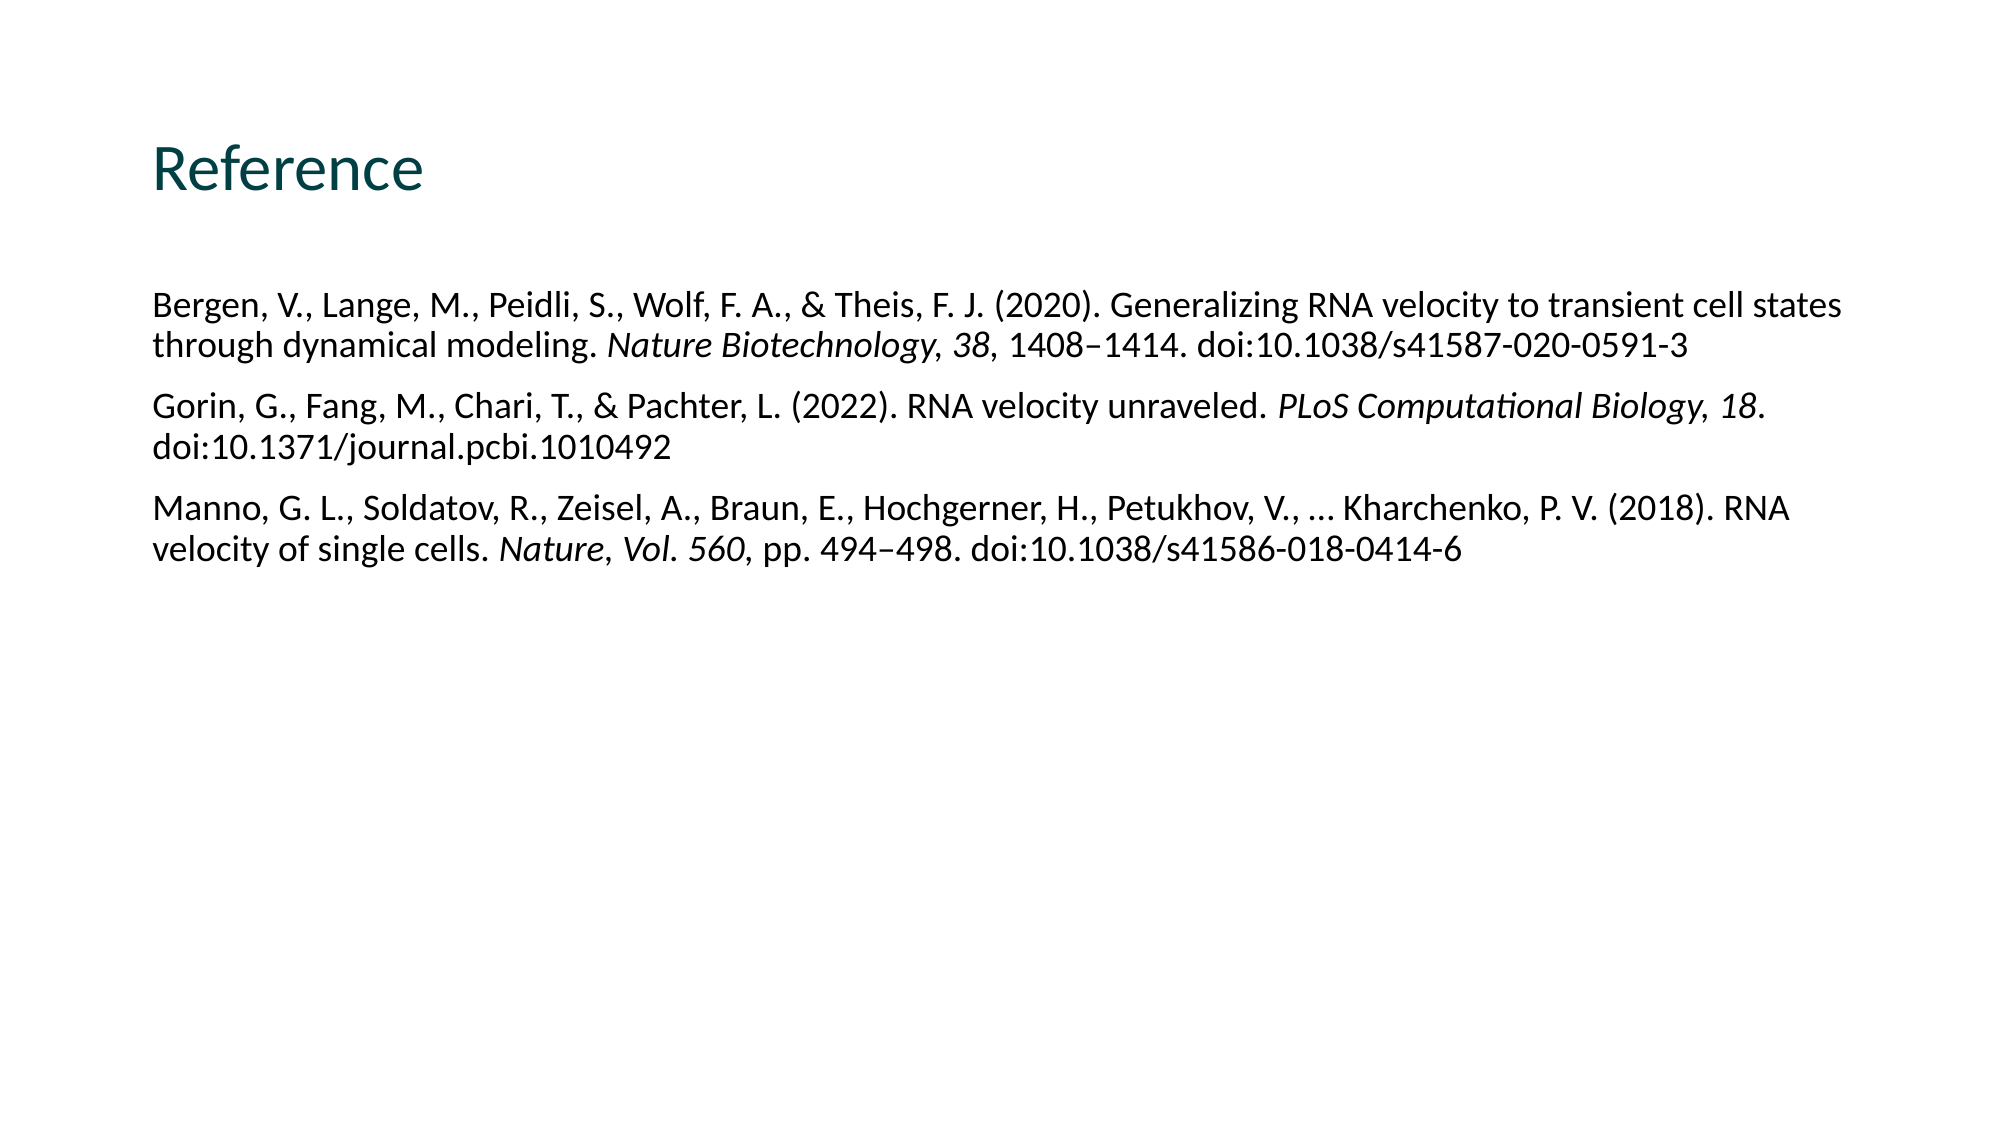

# Reference
Bergen, V., Lange, M., Peidli, S., Wolf, F. A., & Theis, F. J. (2020). Generalizing RNA velocity to transient cell states through dynamical modeling. Nature Biotechnology, 38, 1408–1414. doi:10.1038/s41587-020-0591-3
Gorin, G., Fang, M., Chari, T., & Pachter, L. (2022). RNA velocity unraveled. PLoS Computational Biology, 18. doi:10.1371/journal.pcbi.1010492
Manno, G. L., Soldatov, R., Zeisel, A., Braun, E., Hochgerner, H., Petukhov, V., … Kharchenko, P. V. (2018). RNA velocity of single cells. Nature, Vol. 560, pp. 494–498. doi:10.1038/s41586-018-0414-6